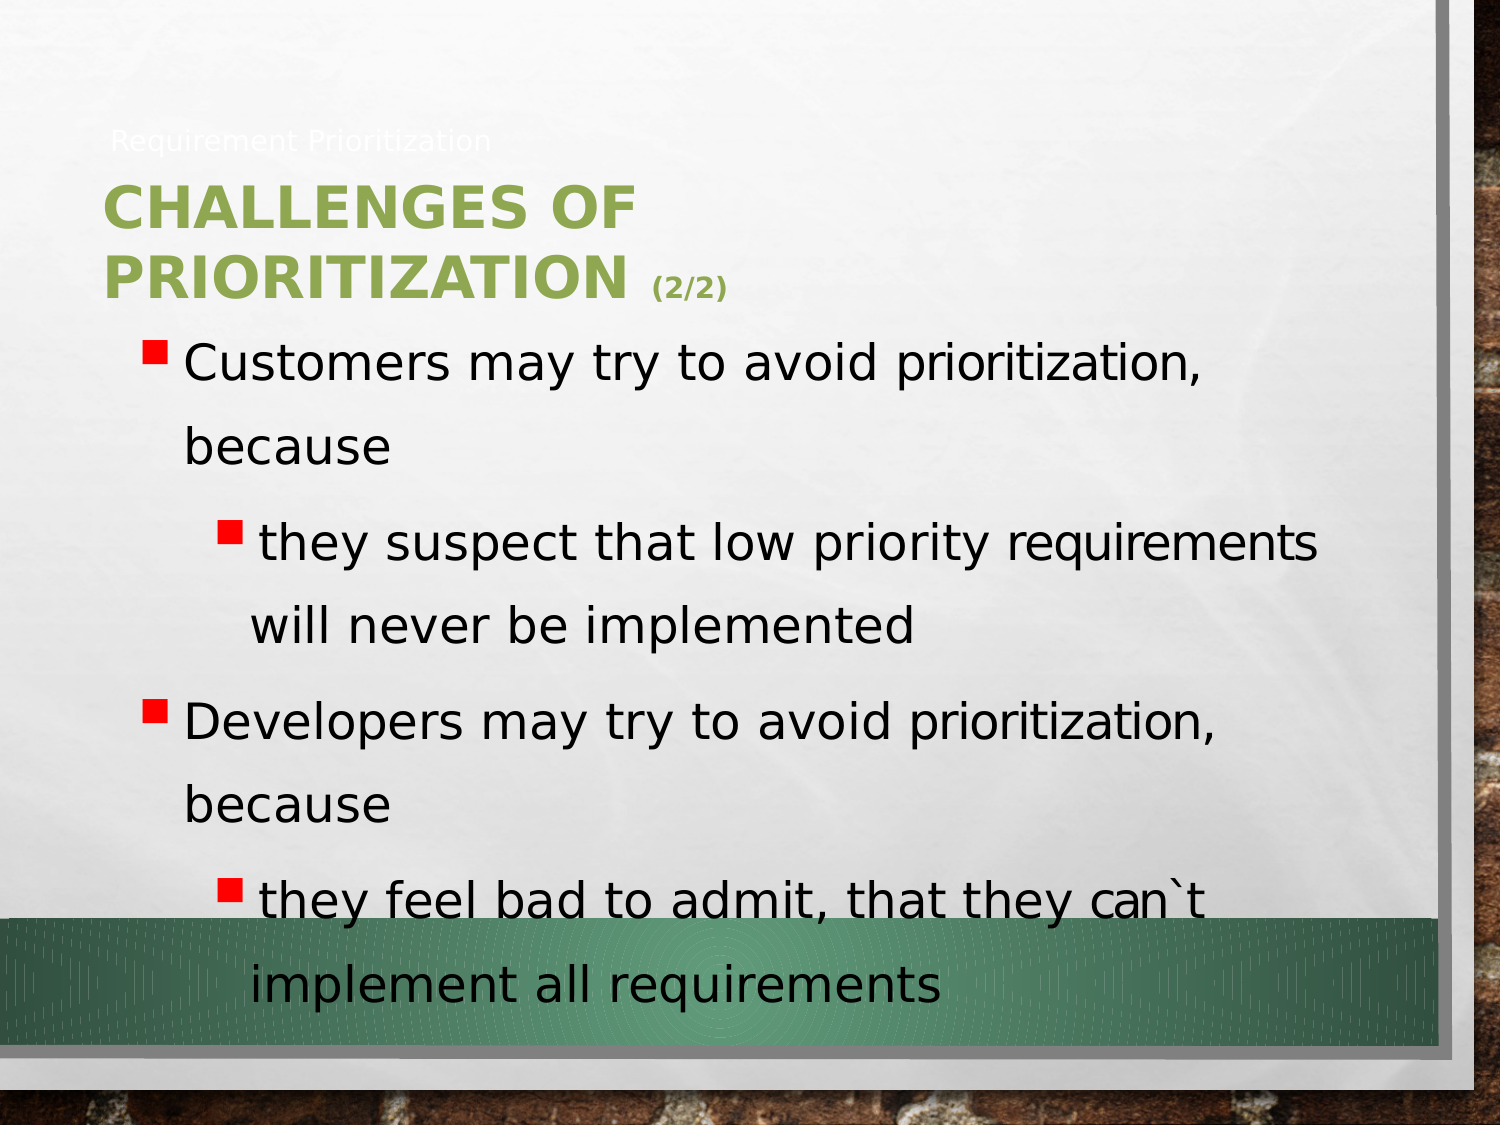

Requirement Prioritization
# Challenges of prioritization (2/2)
Customers may try to avoid prioritization,  because
they suspect that low priority requirements  will never be implemented
Developers may try to avoid prioritization,  because
they feel bad to admit, that they can`t  implement all requirements